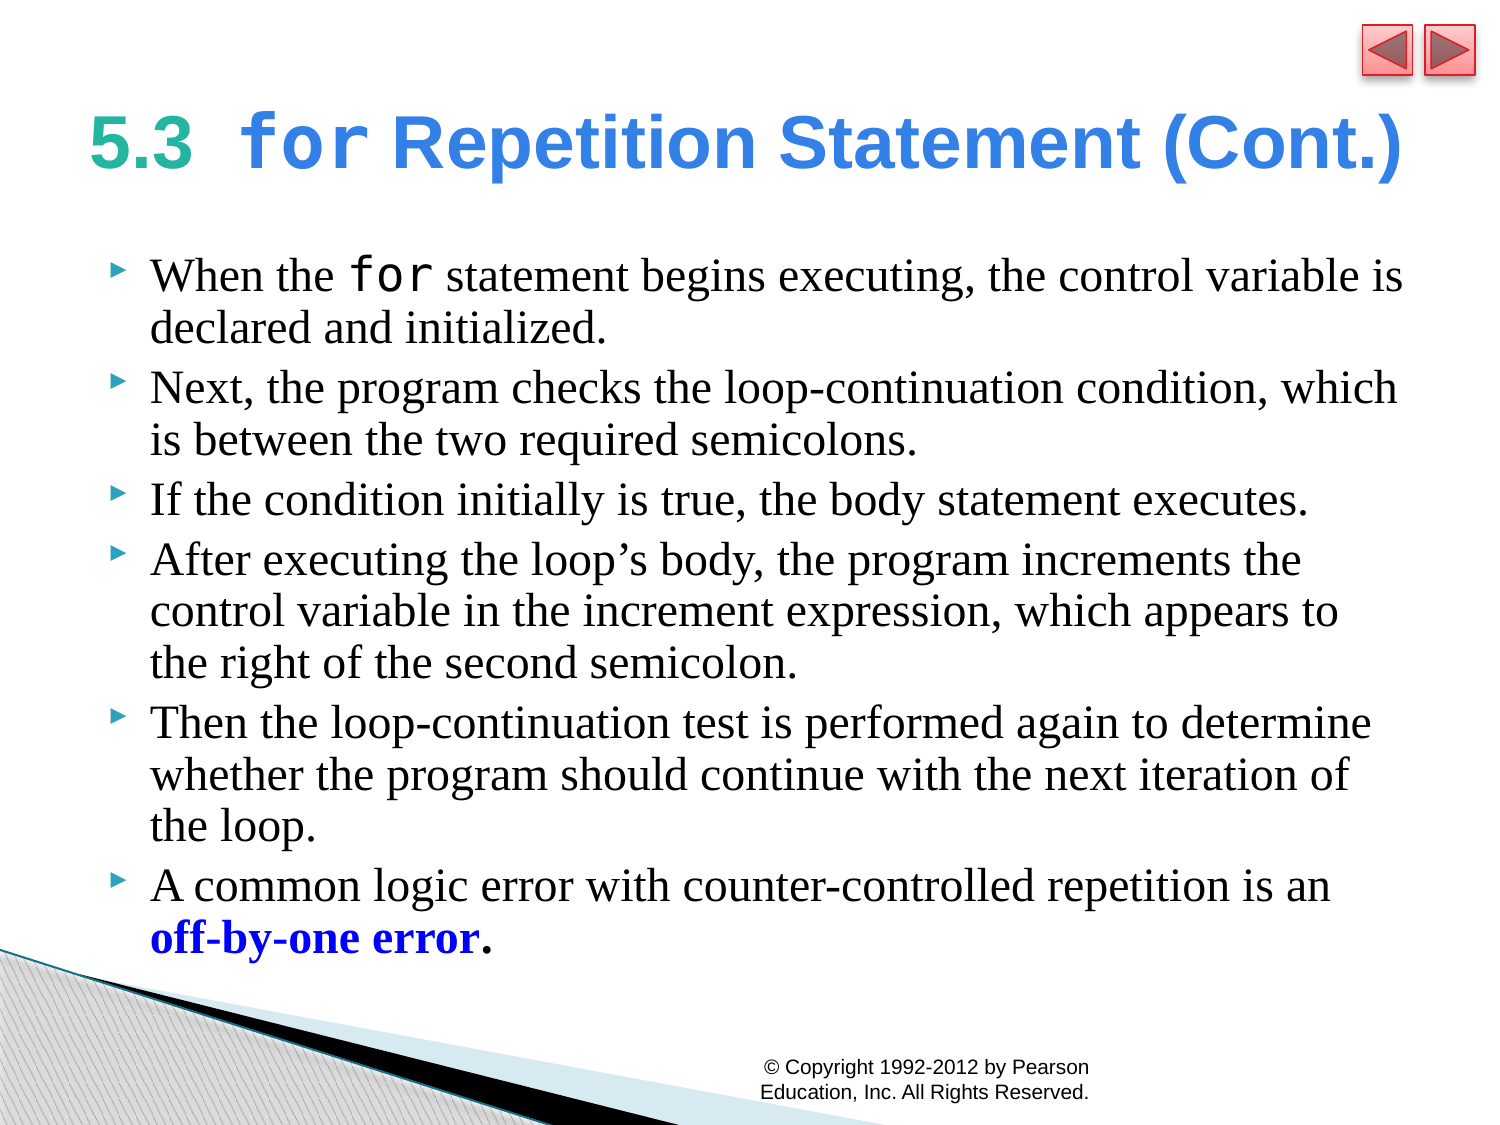

# 5.3  for Repetition Statement (Cont.)
When the for statement begins executing, the control variable is declared and initialized.
Next, the program checks the loop-continuation condition, which is between the two required semicolons.
If the condition initially is true, the body statement executes.
After executing the loop’s body, the program increments the control variable in the increment expression, which appears to the right of the second semicolon.
Then the loop-continuation test is performed again to determine whether the program should continue with the next iteration of the loop.
A common logic error with counter-controlled repetition is an off-by-one error.
© Copyright 1992-2012 by Pearson Education, Inc. All Rights Reserved.